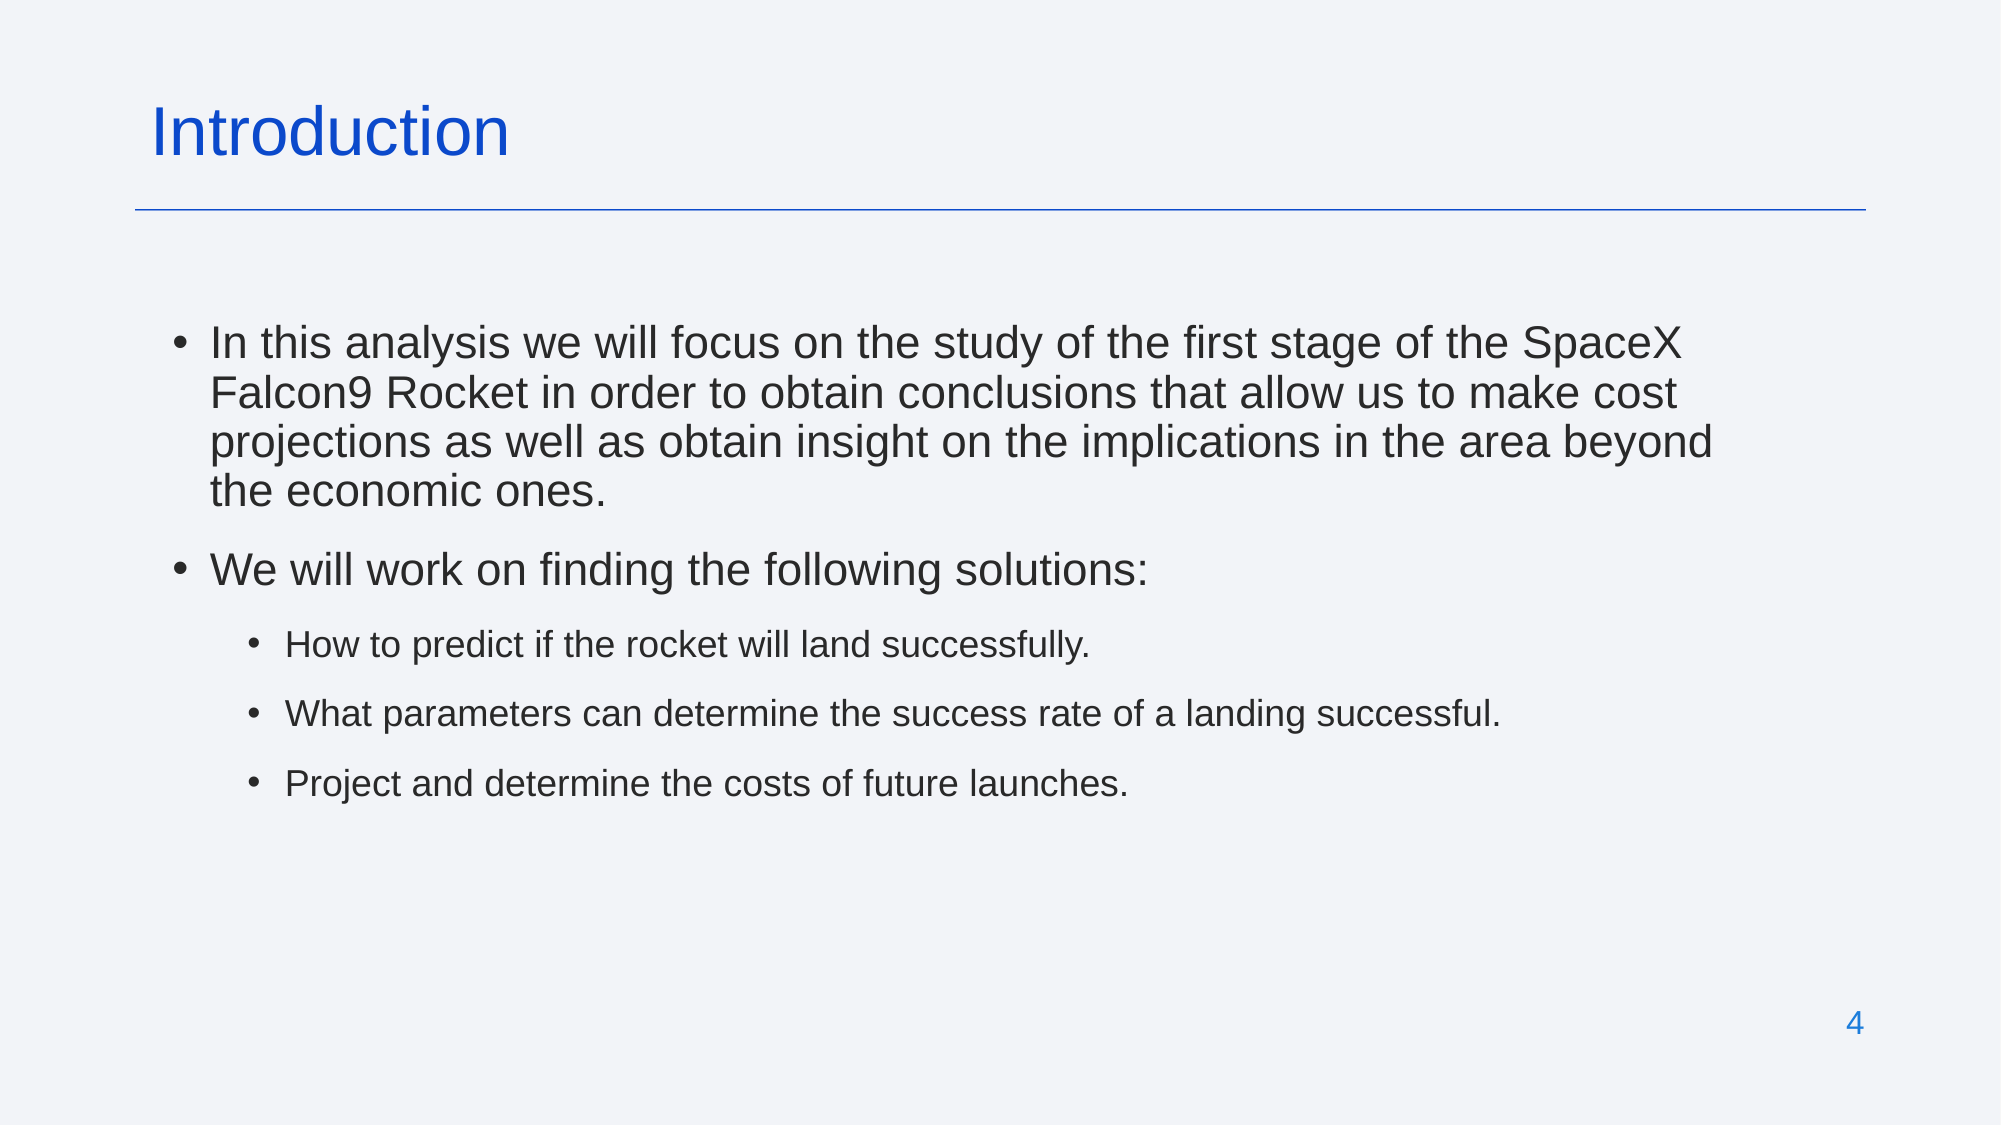

Introduction
In this analysis we will focus on the study of the first stage of the SpaceX Falcon9 Rocket in order to obtain conclusions that allow us to make cost projections as well as obtain insight on the implications in the area beyond the economic ones.
We will work on finding the following solutions:
How to predict if the rocket will land successfully.
What parameters can determine the success rate of a landing successful.
Project and determine the costs of future launches.
4